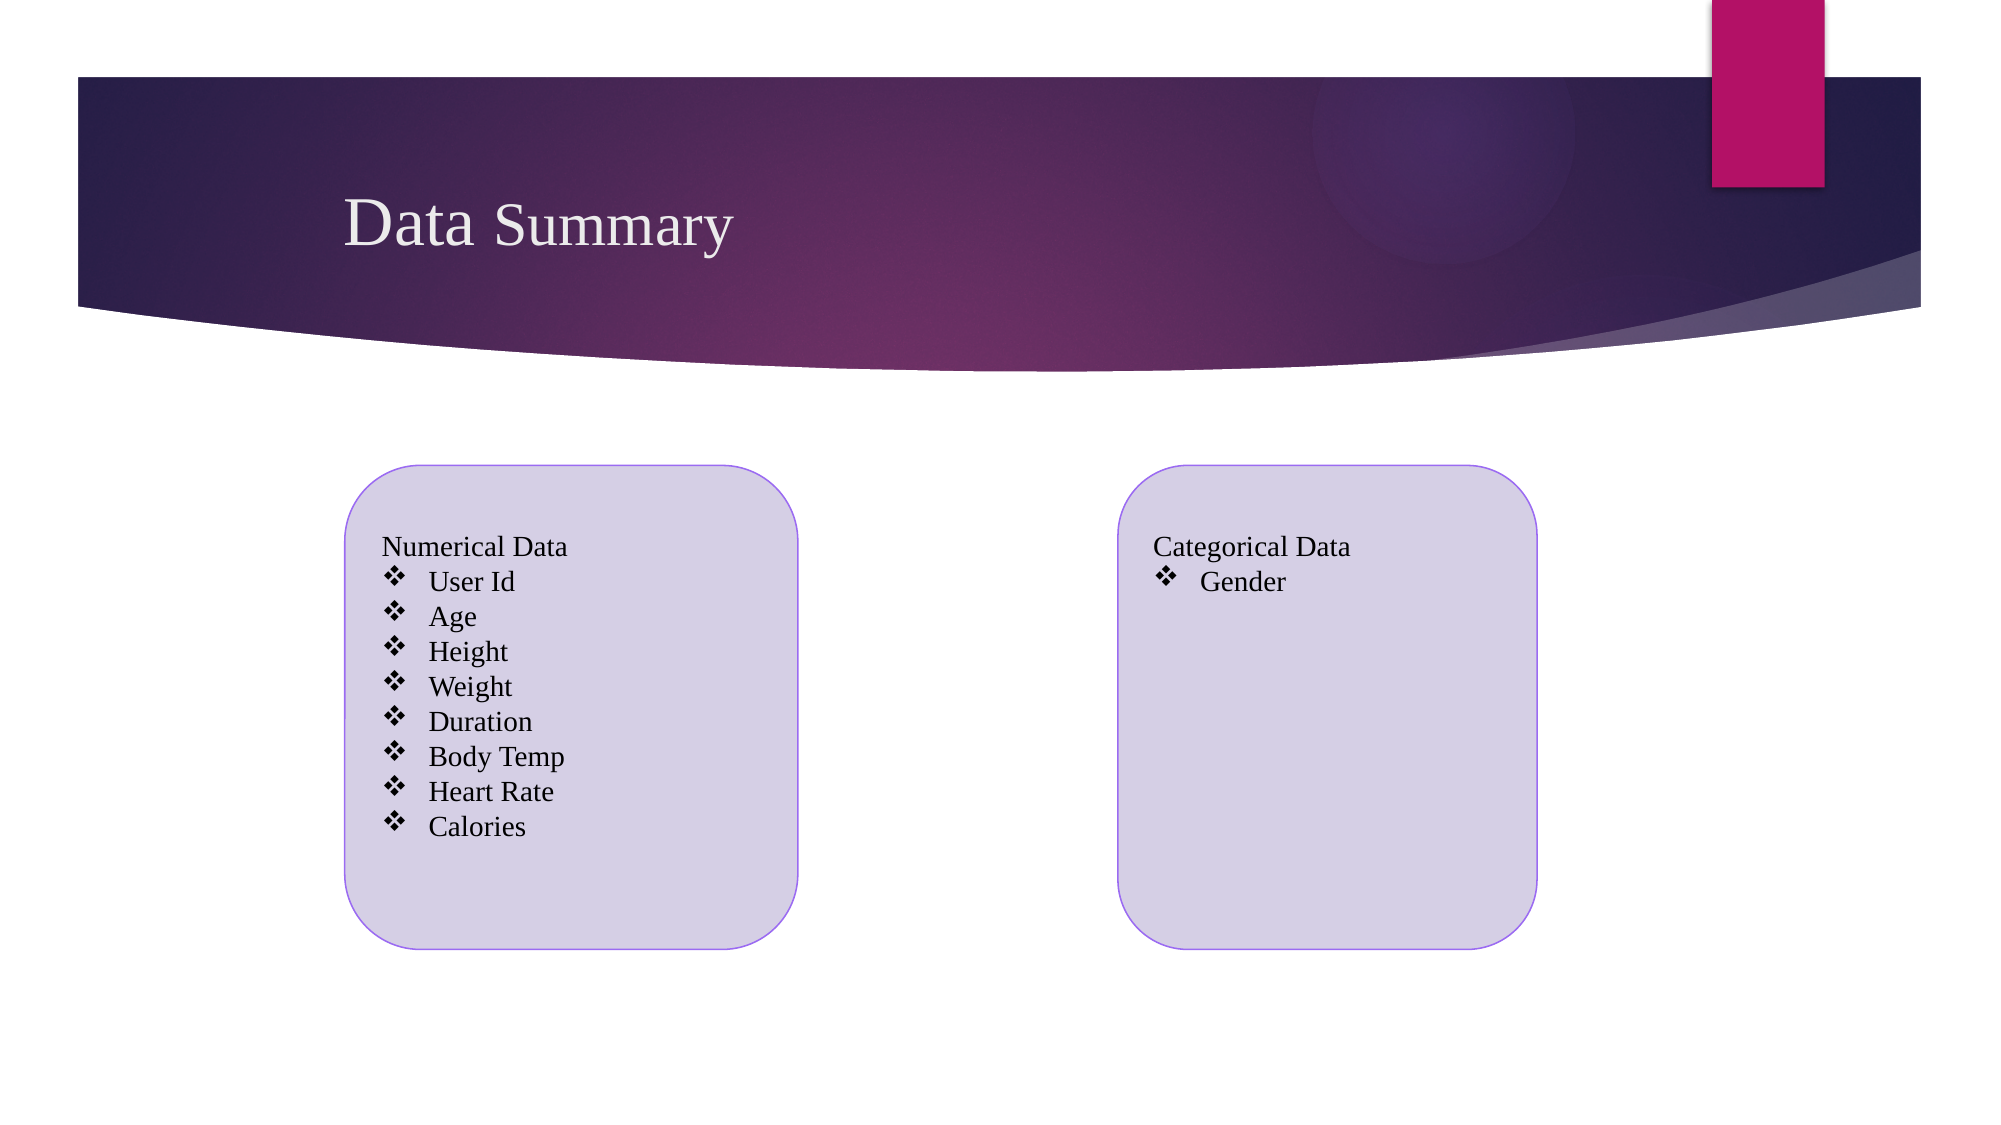

# Data Summary

Numerical Data
User Id
Age
Height
Weight
Duration
Body Temp
Heart Rate
Calories

Categorical Data
Gender